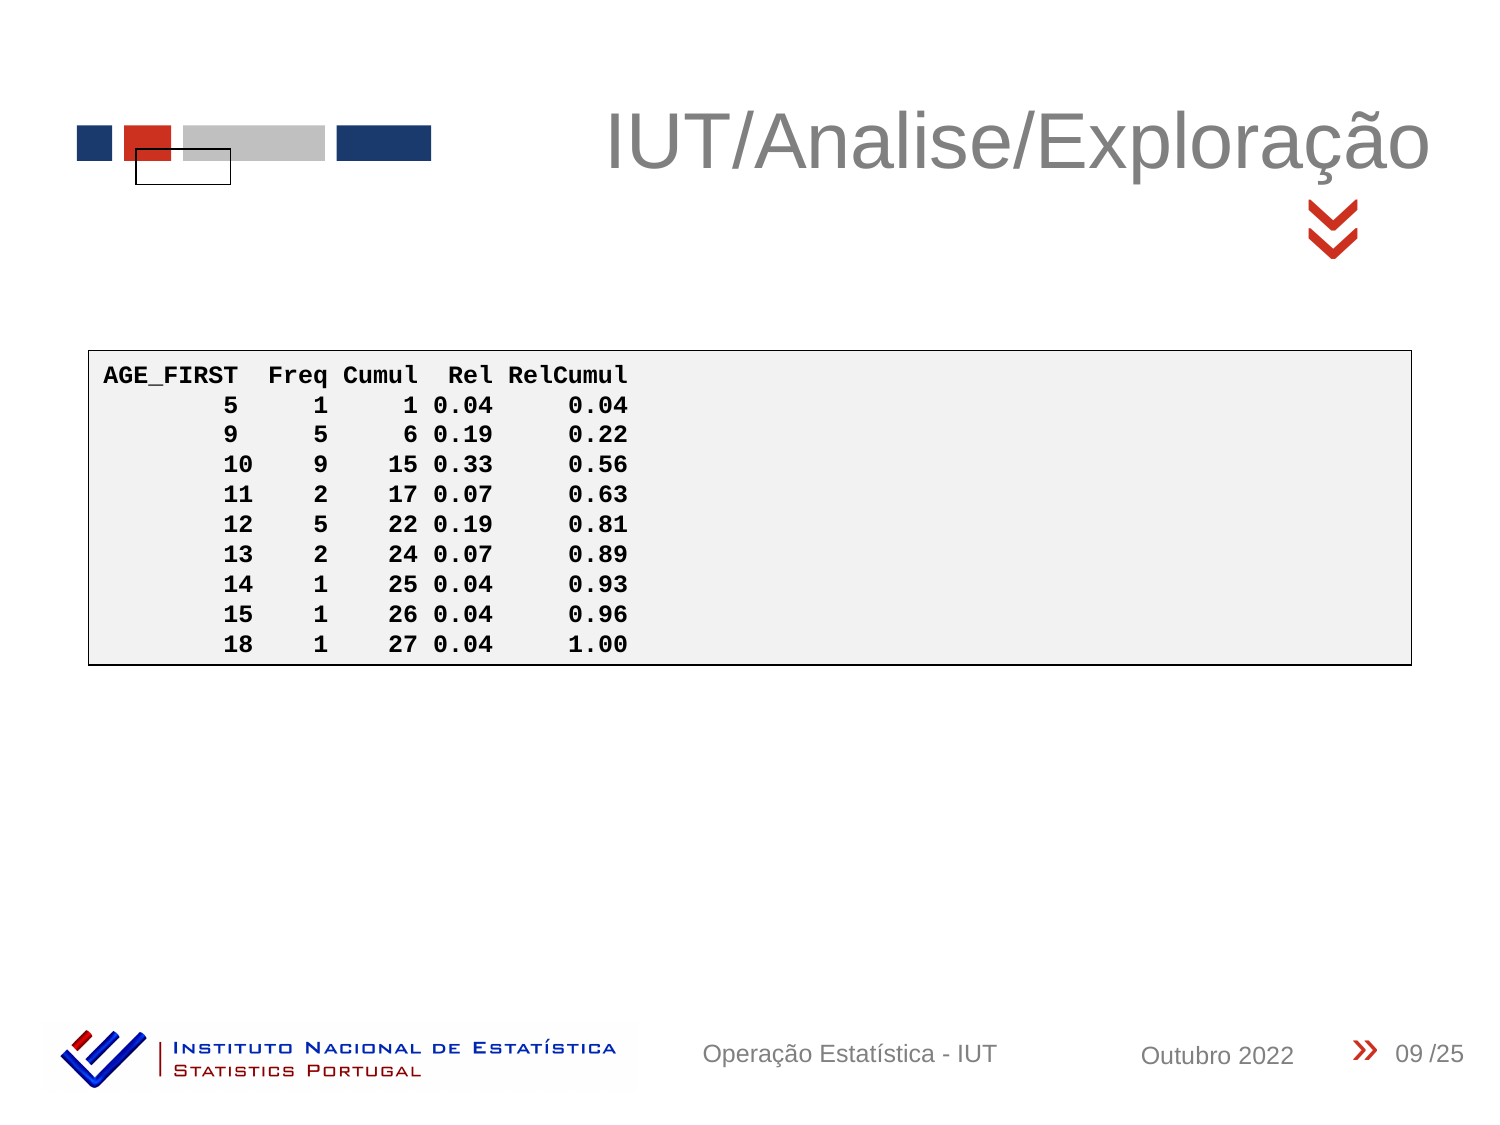

IUT/Analise/Exploração
«
AGE_FIRST  Freq Cumul  Rel RelCumul
        5     1     1 0.04     0.04
        9     5     6 0.19     0.22
        10    9    15 0.33     0.56
        11    2    17 0.07     0.63
        12    5    22 0.19     0.81
        13    2    24 0.07     0.89
        14    1    25 0.04     0.93
        15    1    26 0.04     0.96
        18    1    27 0.04     1.00
09